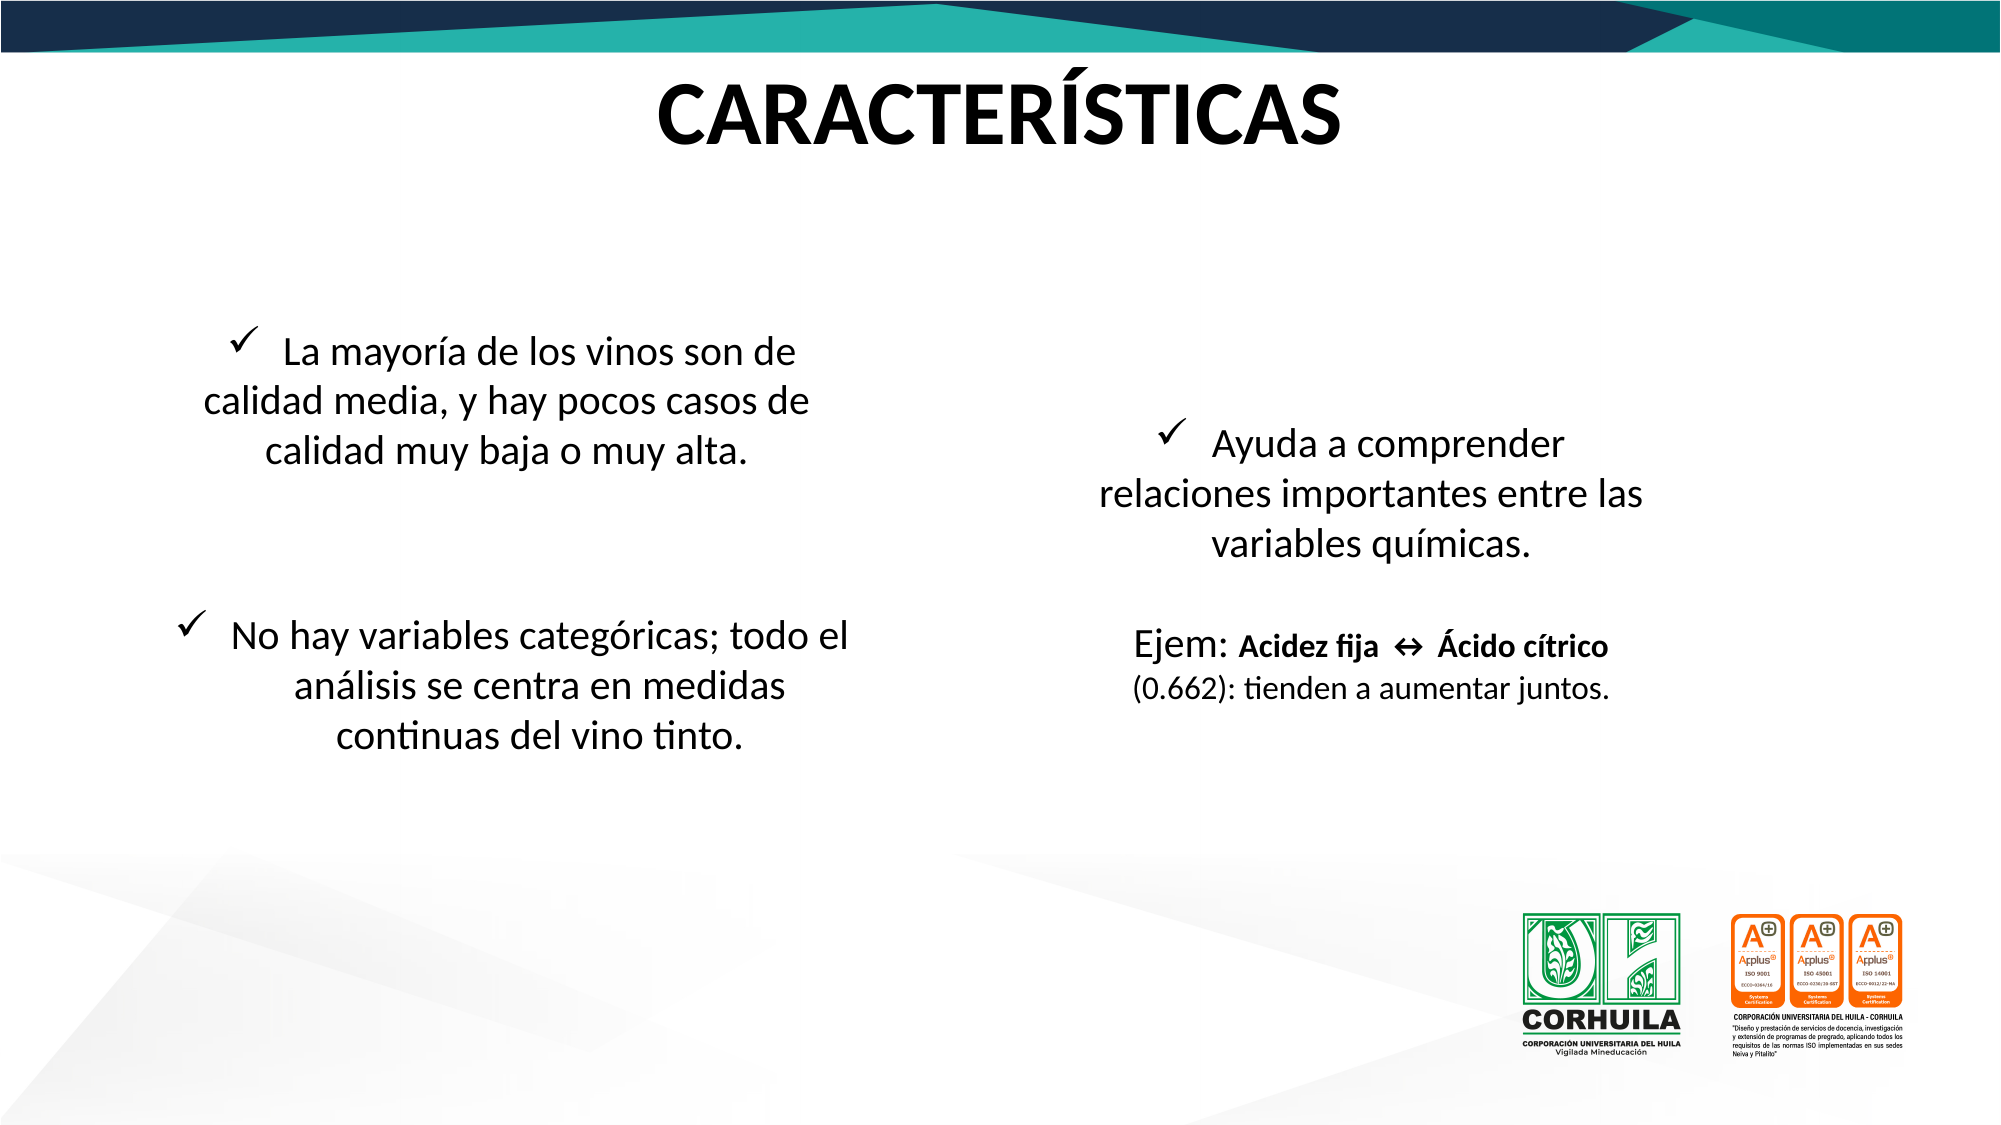

# CARACTERÍSTICAS
La mayoría de los vinos son de
calidad media, y hay pocos casos de
calidad muy baja o muy alta.
Ayuda a comprender relaciones importantes entre las variables químicas.

Ejem: Acidez fija ↔ Ácido cítrico (0.662): tienden a aumentar juntos.
No hay variables categóricas; todo el análisis se centra en medidas continuas del vino tinto.